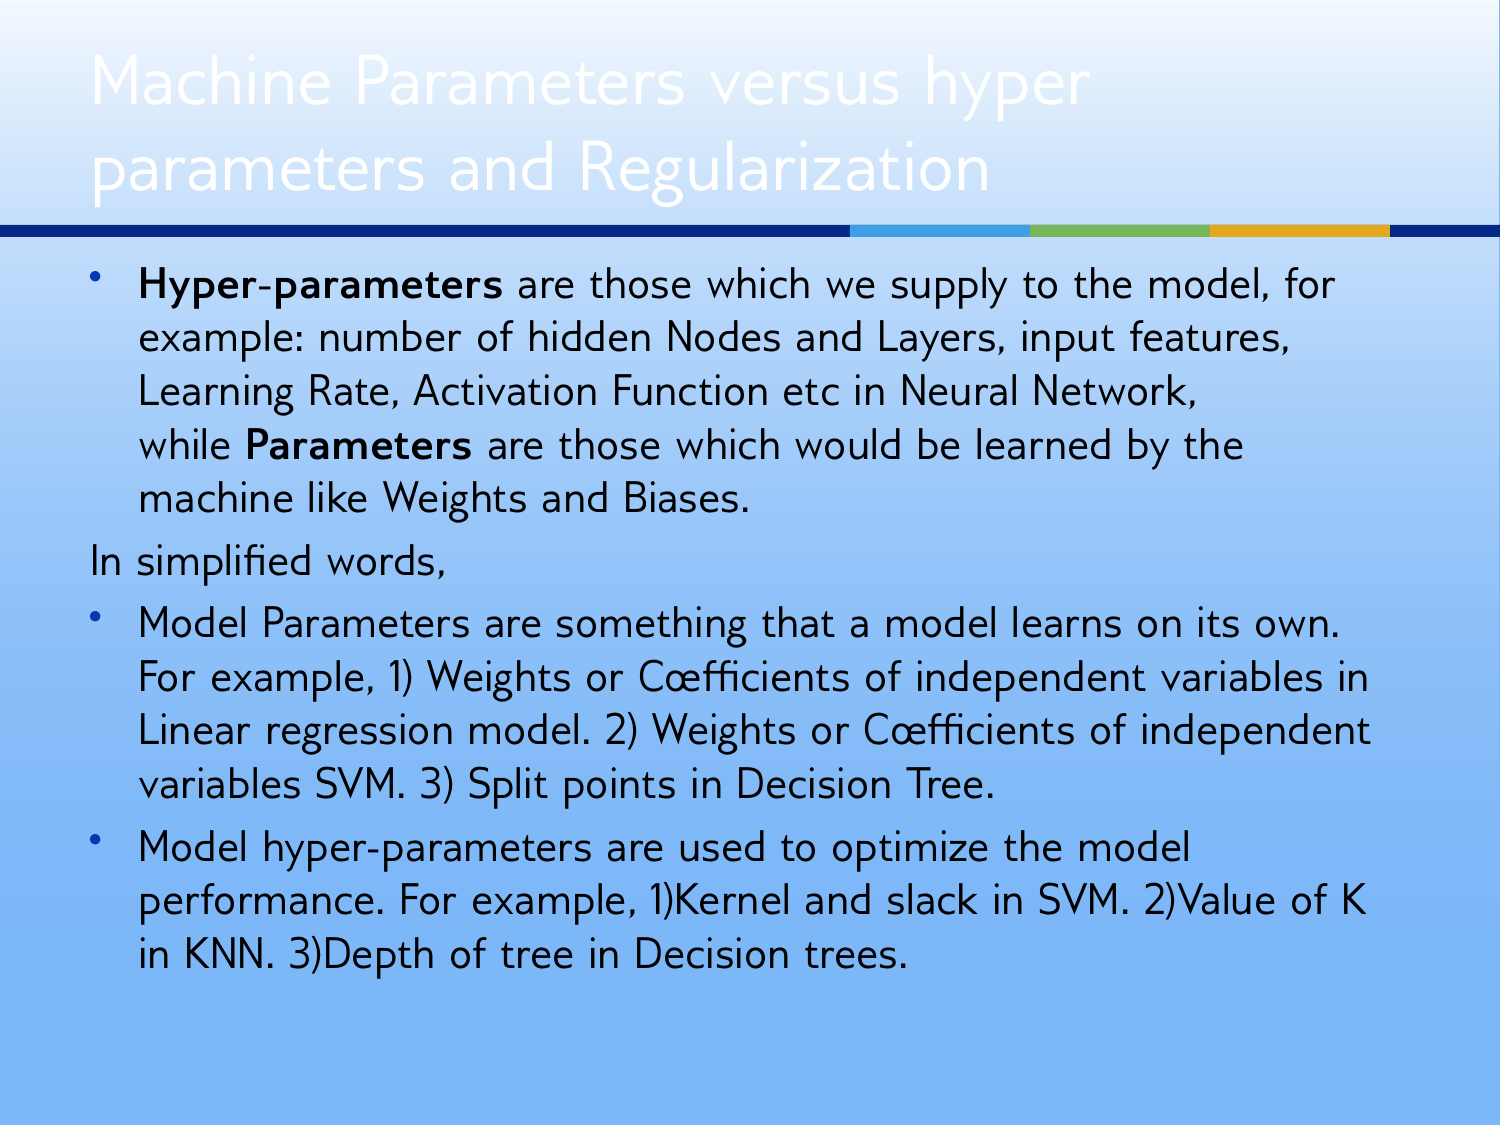

# Machine Parameters versus hyper parameters and Regularization
Hyper-parameters are those which we supply to the model, for example: number of hidden Nodes and Layers, input features, Learning Rate, Activation Function etc in Neural Network, while Parameters are those which would be learned by the machine like Weights and Biases.
In simplified words,
Model Parameters are something that a model learns on its own. For example, 1) Weights or Coefficients of independent variables in Linear regression model. 2) Weights or Coefficients of independent variables SVM. 3) Split points in Decision Tree.
Model hyper-parameters are used to optimize the model performance. For example, 1)Kernel and slack in SVM. 2)Value of K in KNN. 3)Depth of tree in Decision trees.